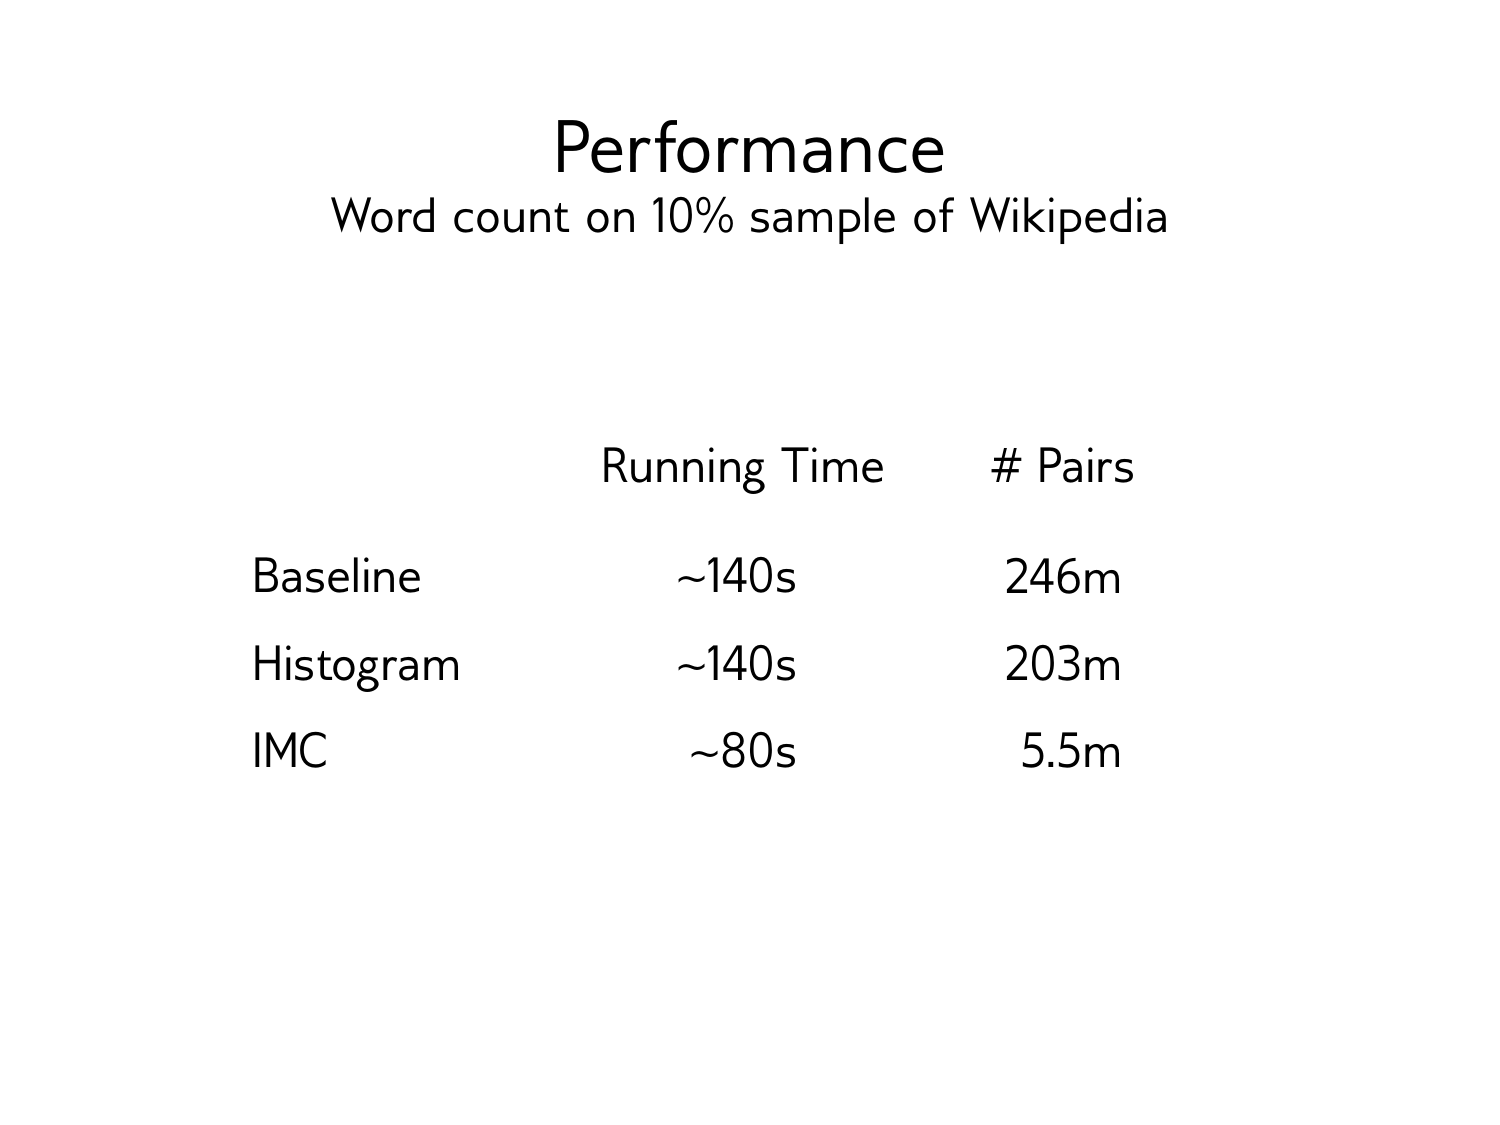

Performance
Word count on 10% sample of Wikipedia
Running Time
# Pairs
~140s
Baseline
246m
~140s
Histogram
203m
~80s
IMC
5.5m